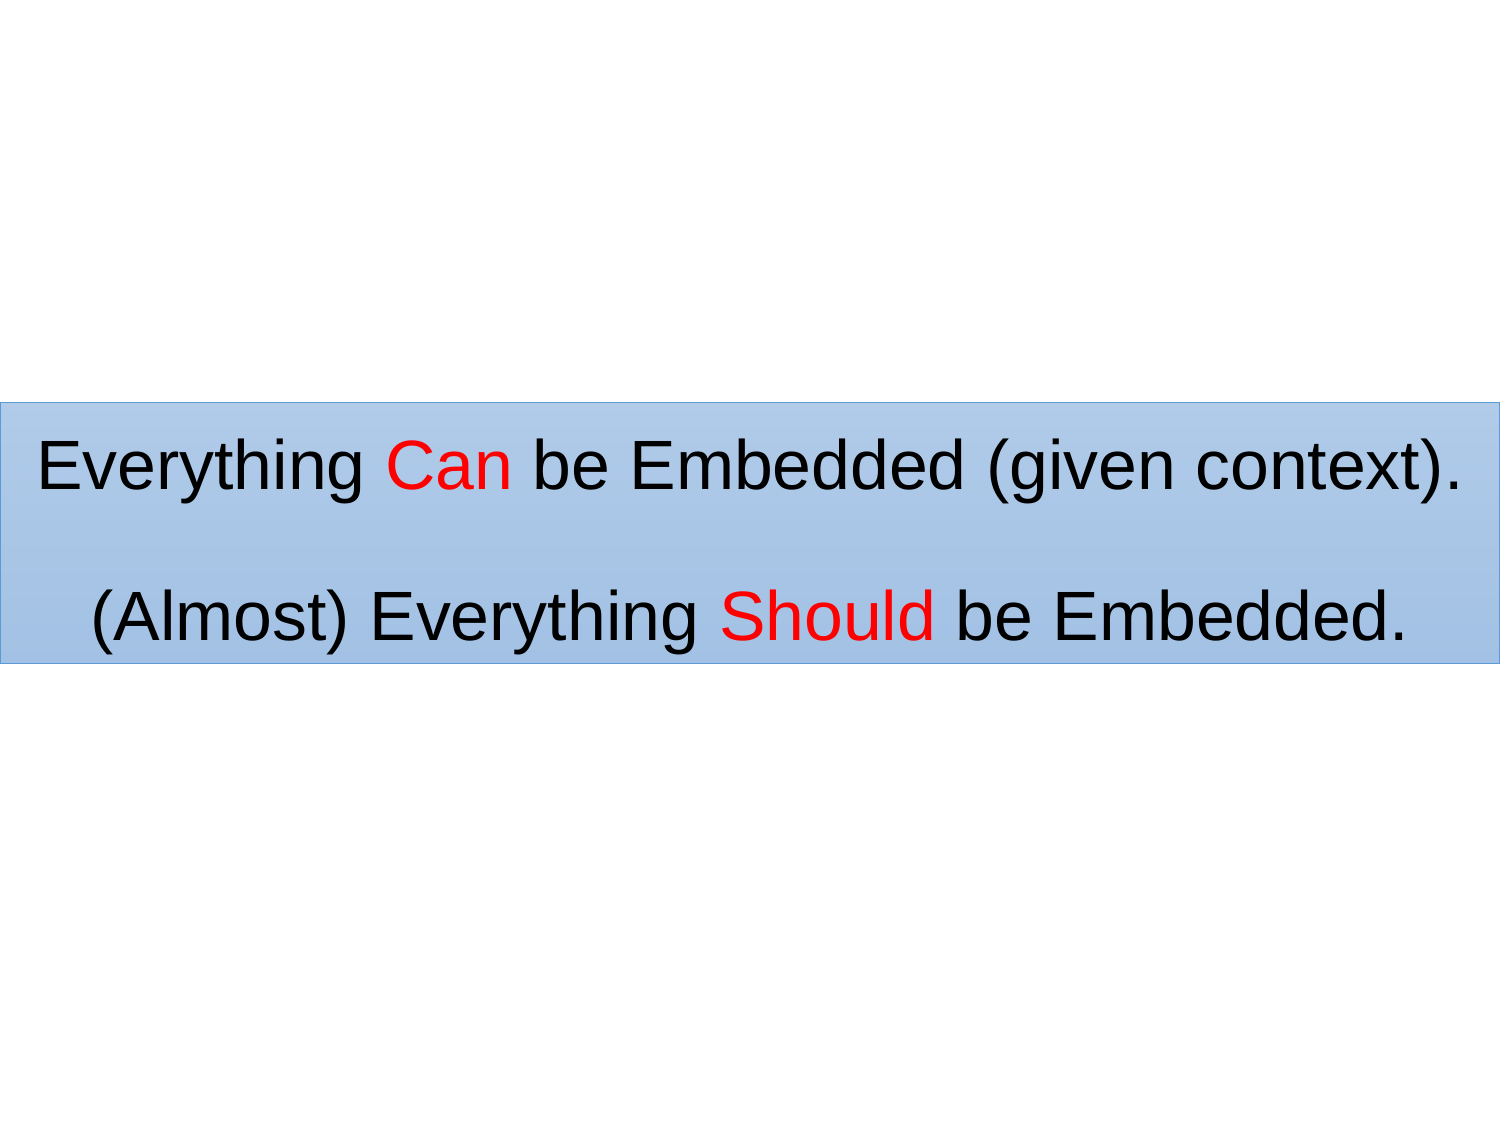

# Everything Can be Embedded (given context). (Almost) Everything Should be Embedded.